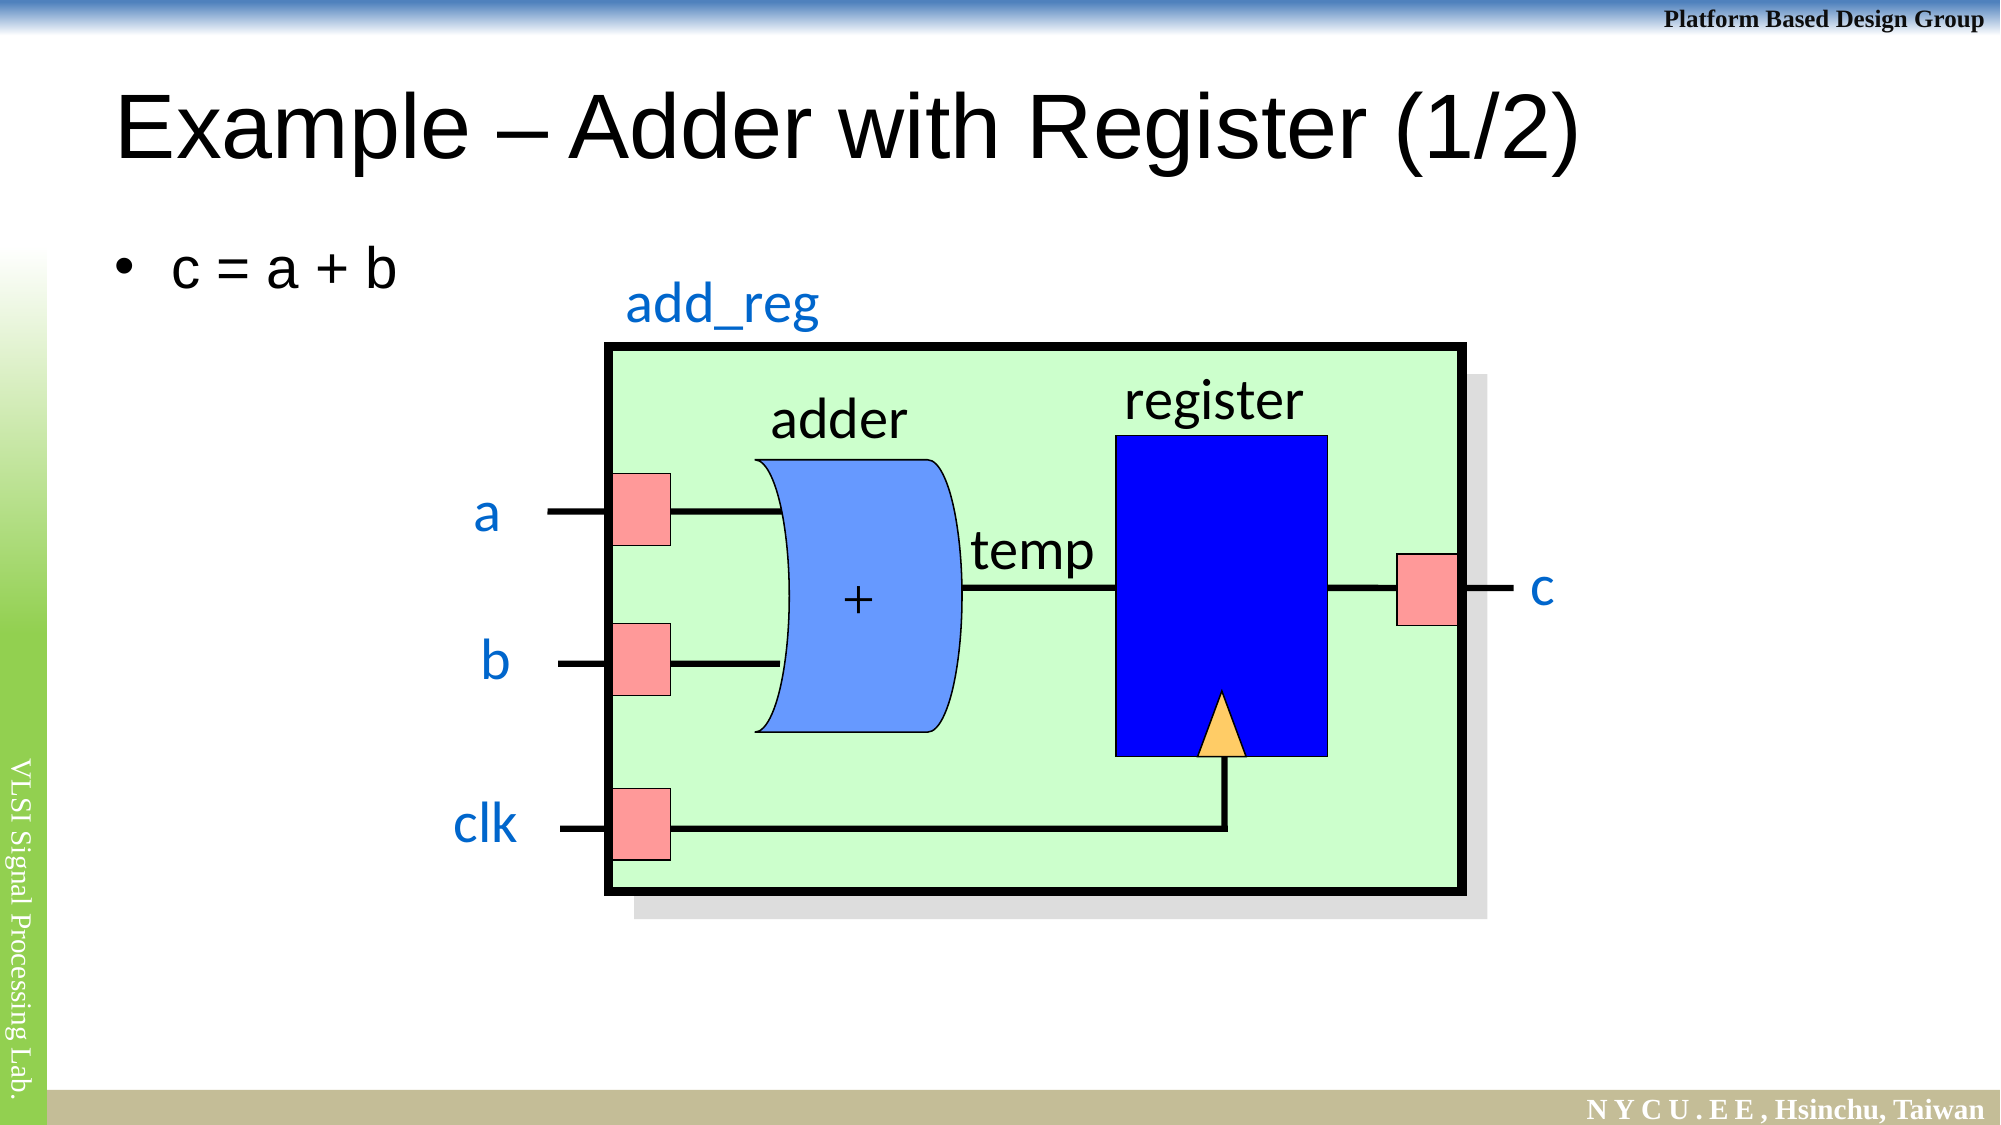

# Example – Adder with Register (1/2)
c = a + b
add_reg

register
adder

+
a

temp

c

b

clk